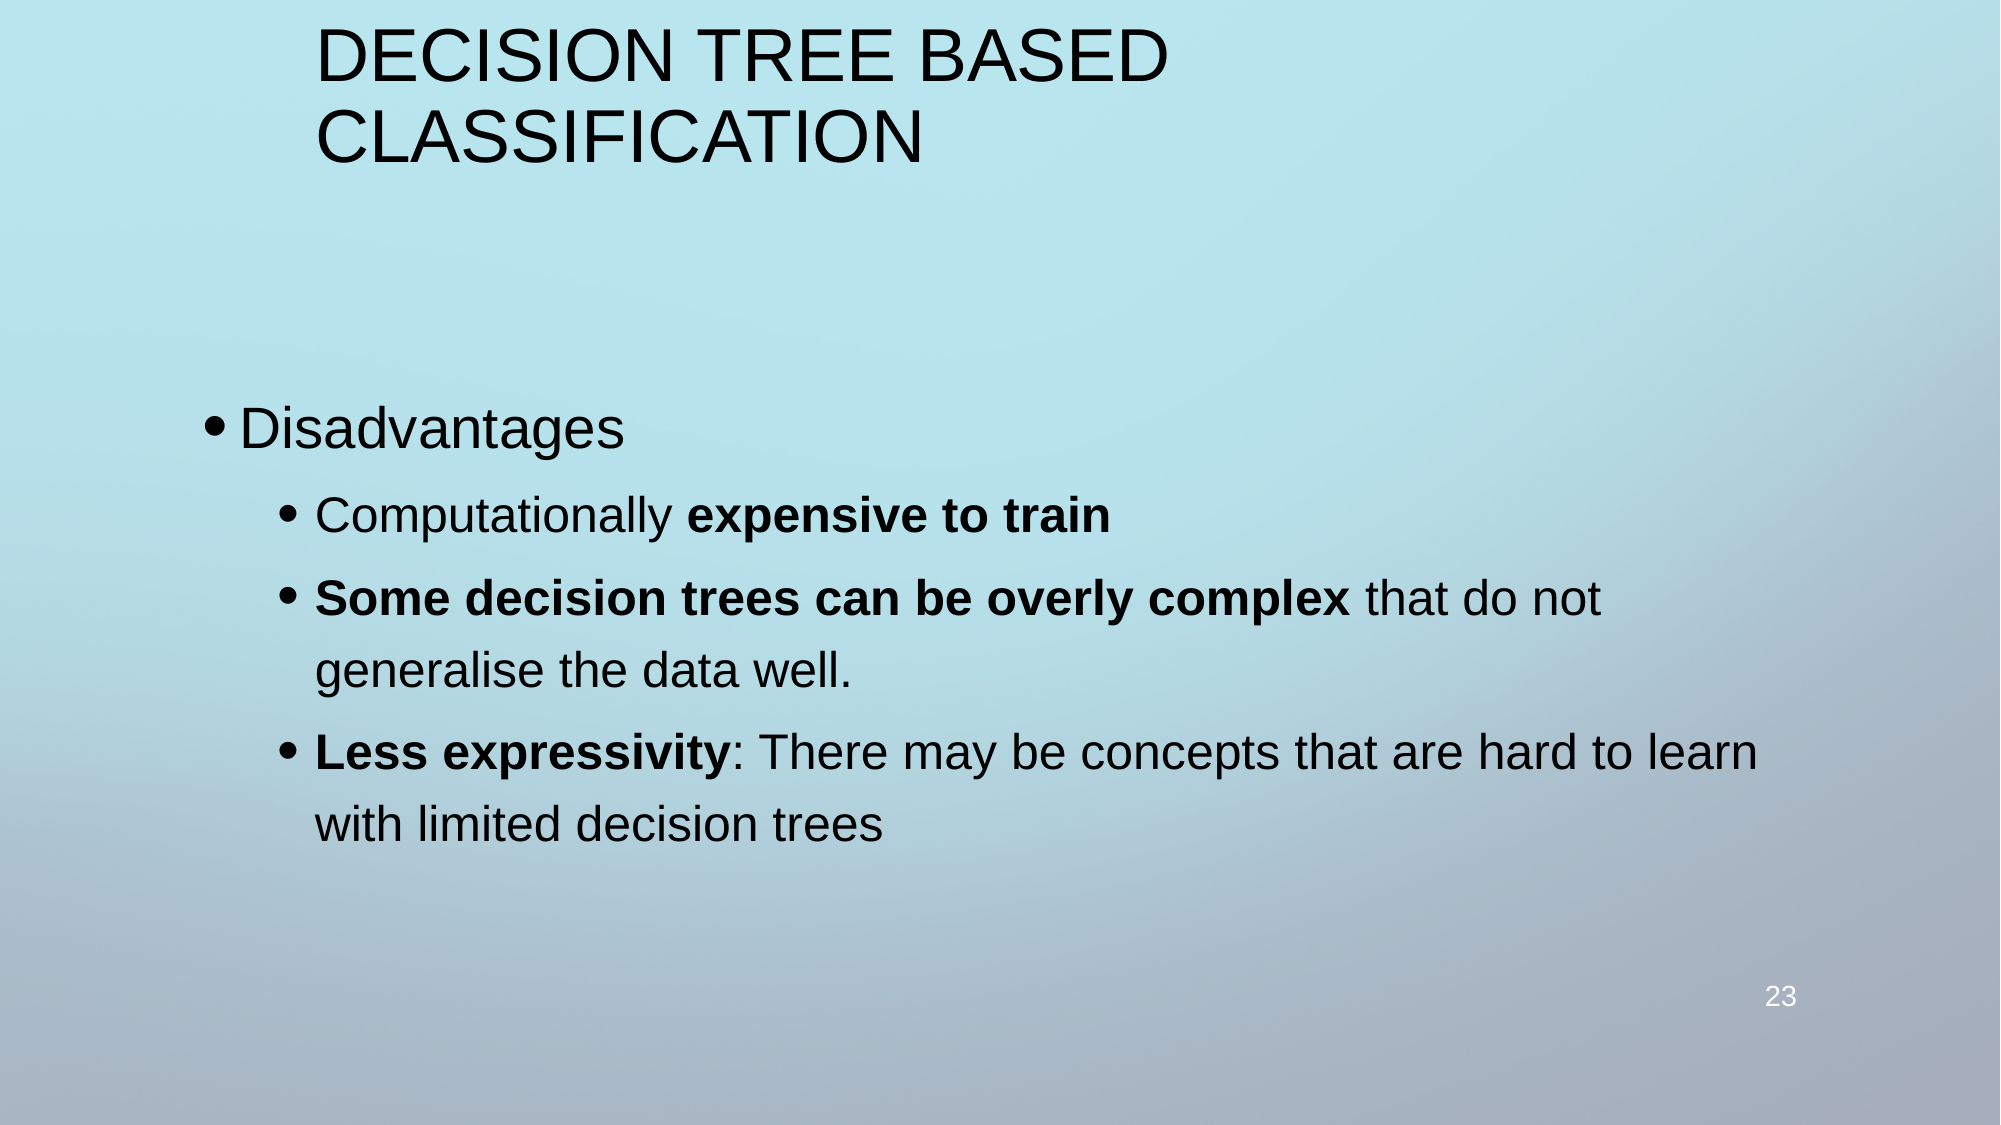

# Decision Tree Based Classification
Disadvantages
Computationally expensive to train
Some decision trees can be overly complex that do not generalise the data well.
Less expressivity: There may be concepts that are hard to learn with limited decision trees
23